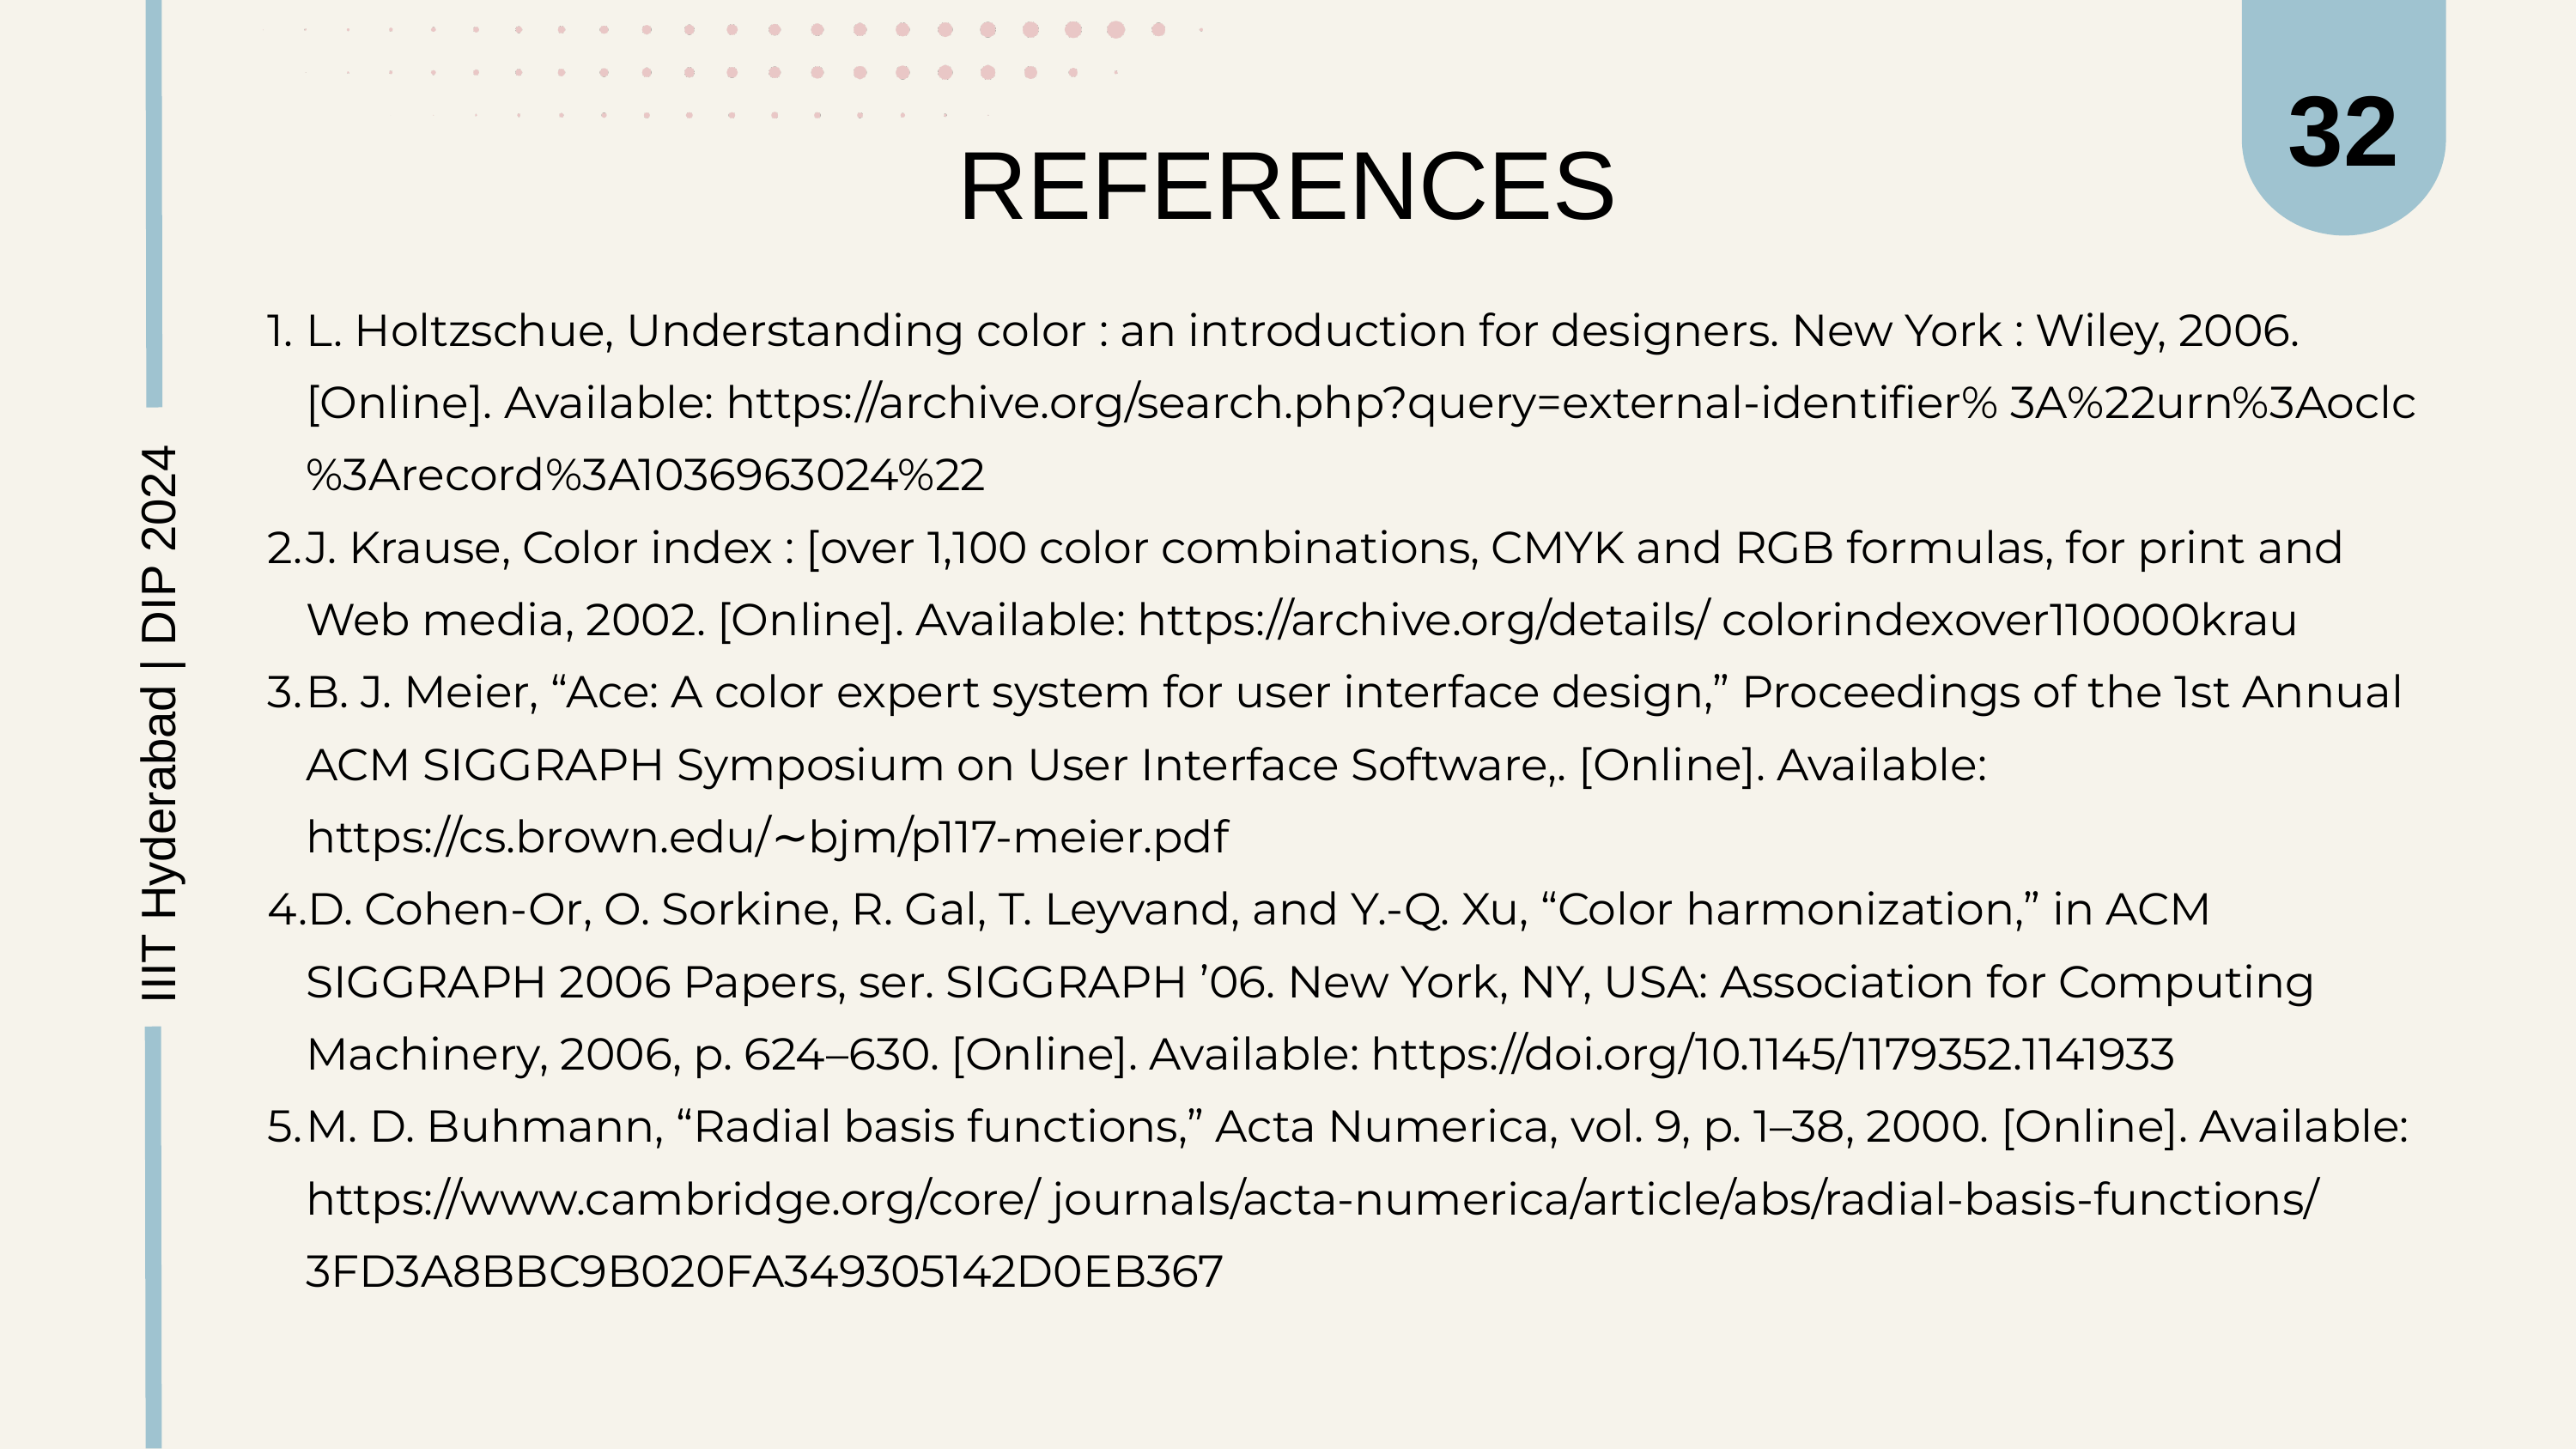

32

REFERENCES
L. Holtzschue, Understanding color : an introduction for designers. New York : Wiley, 2006. [Online]. Available: https://archive.org/search.php?query=external-identifier% 3A%22urn%3Aoclc%3Arecord%3A1036963024%22
J. Krause, Color index : [over 1,100 color combinations, CMYK and RGB formulas, for print and Web media, 2002. [Online]. Available: https://archive.org/details/ colorindexover110000krau
B. J. Meier, “Ace: A color expert system for user interface design,” Proceedings of the 1st Annual ACM SIGGRAPH Symposium on User Interface Software,. [Online]. Available: https://cs.brown.edu/∼bjm/p117-meier.pdf
D. Cohen-Or, O. Sorkine, R. Gal, T. Leyvand, and Y.-Q. Xu, “Color harmonization,” in ACM SIGGRAPH 2006 Papers, ser. SIGGRAPH ’06. New York, NY, USA: Association for Computing Machinery, 2006, p. 624–630. [Online]. Available: https://doi.org/10.1145/1179352.1141933
M. D. Buhmann, “Radial basis functions,” Acta Numerica, vol. 9, p. 1–38, 2000. [Online]. Available: https://www.cambridge.org/core/ journals/acta-numerica/article/abs/radial-basis-functions/ 3FD3A8BBC9B020FA349305142D0EB367
IIIT Hyderabad | DIP 2024